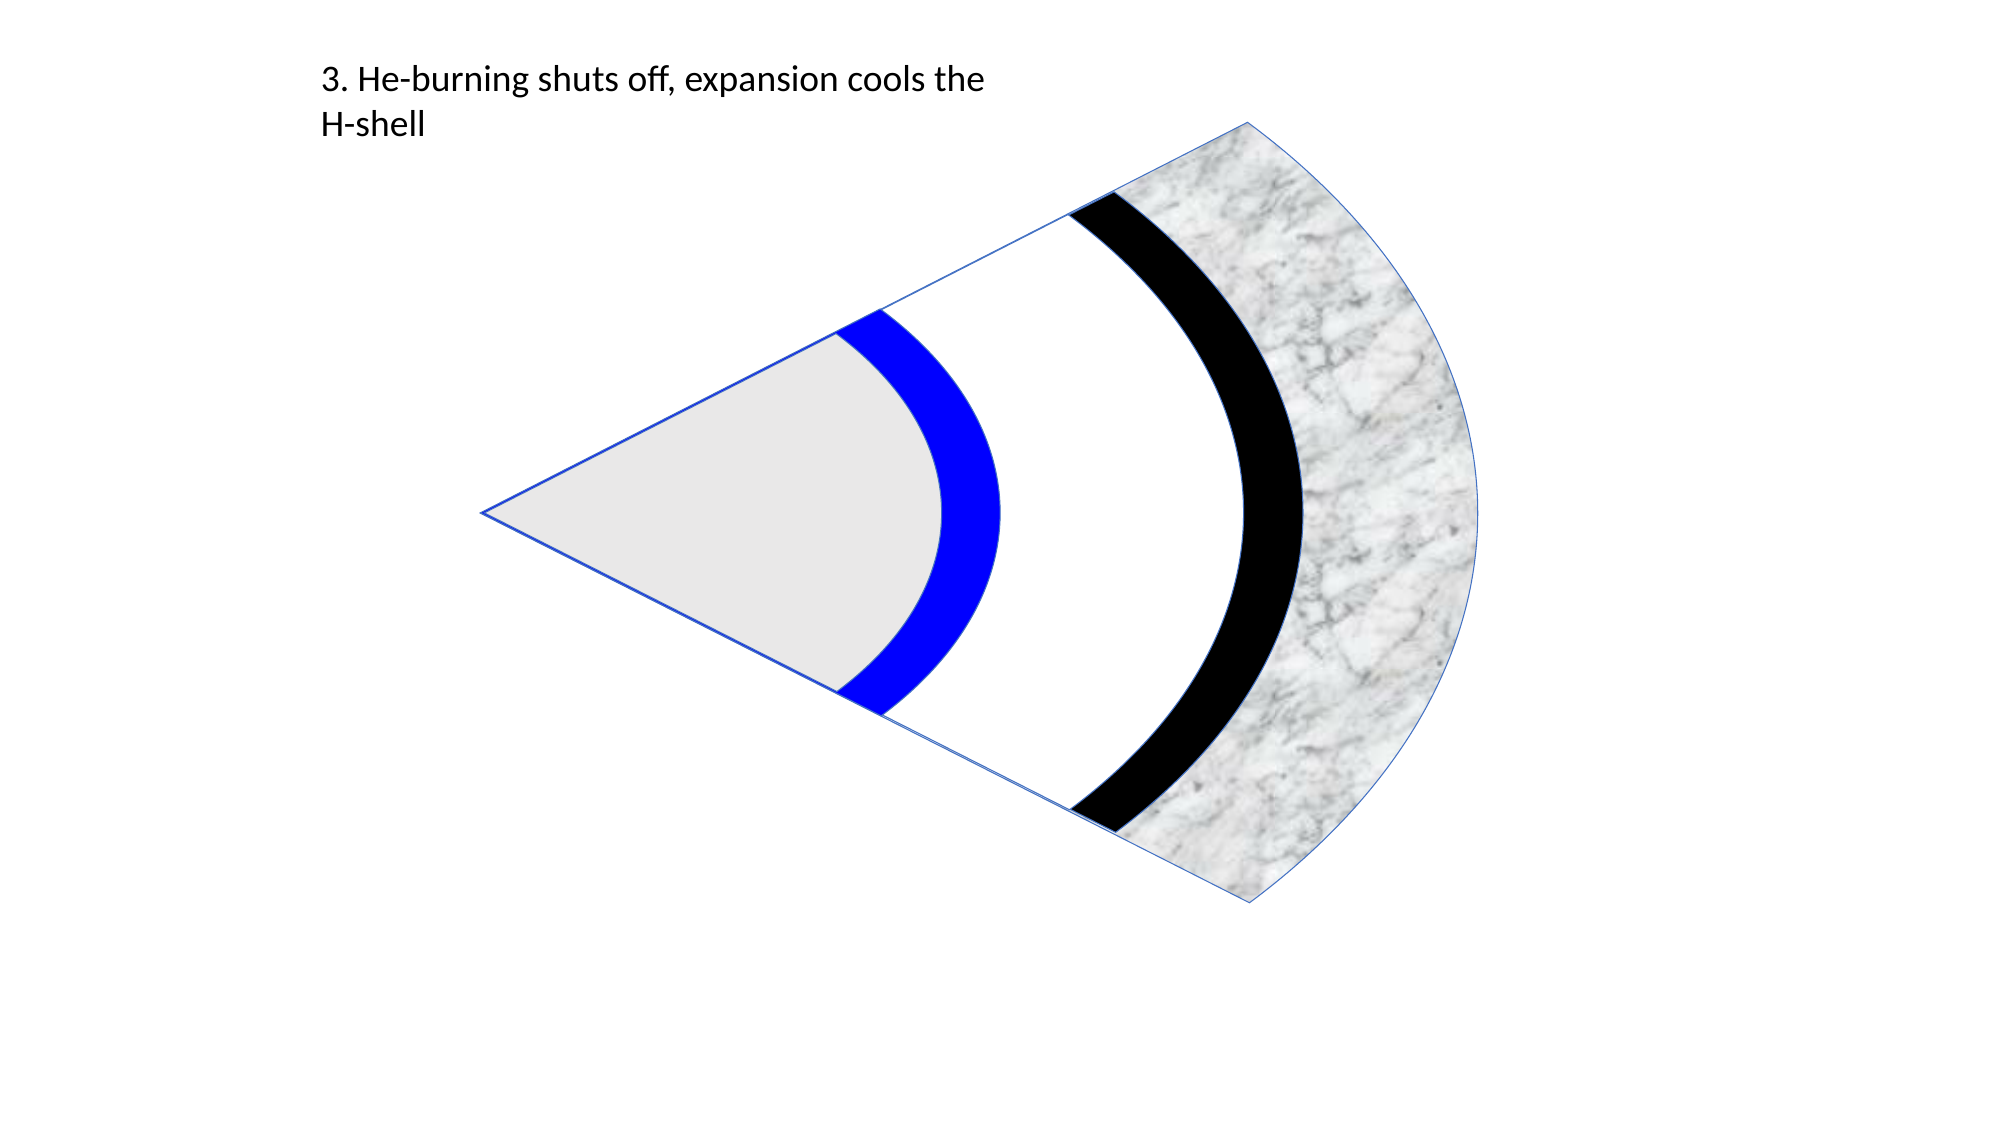

3. He-burning shuts off, expansion cools the H-shell